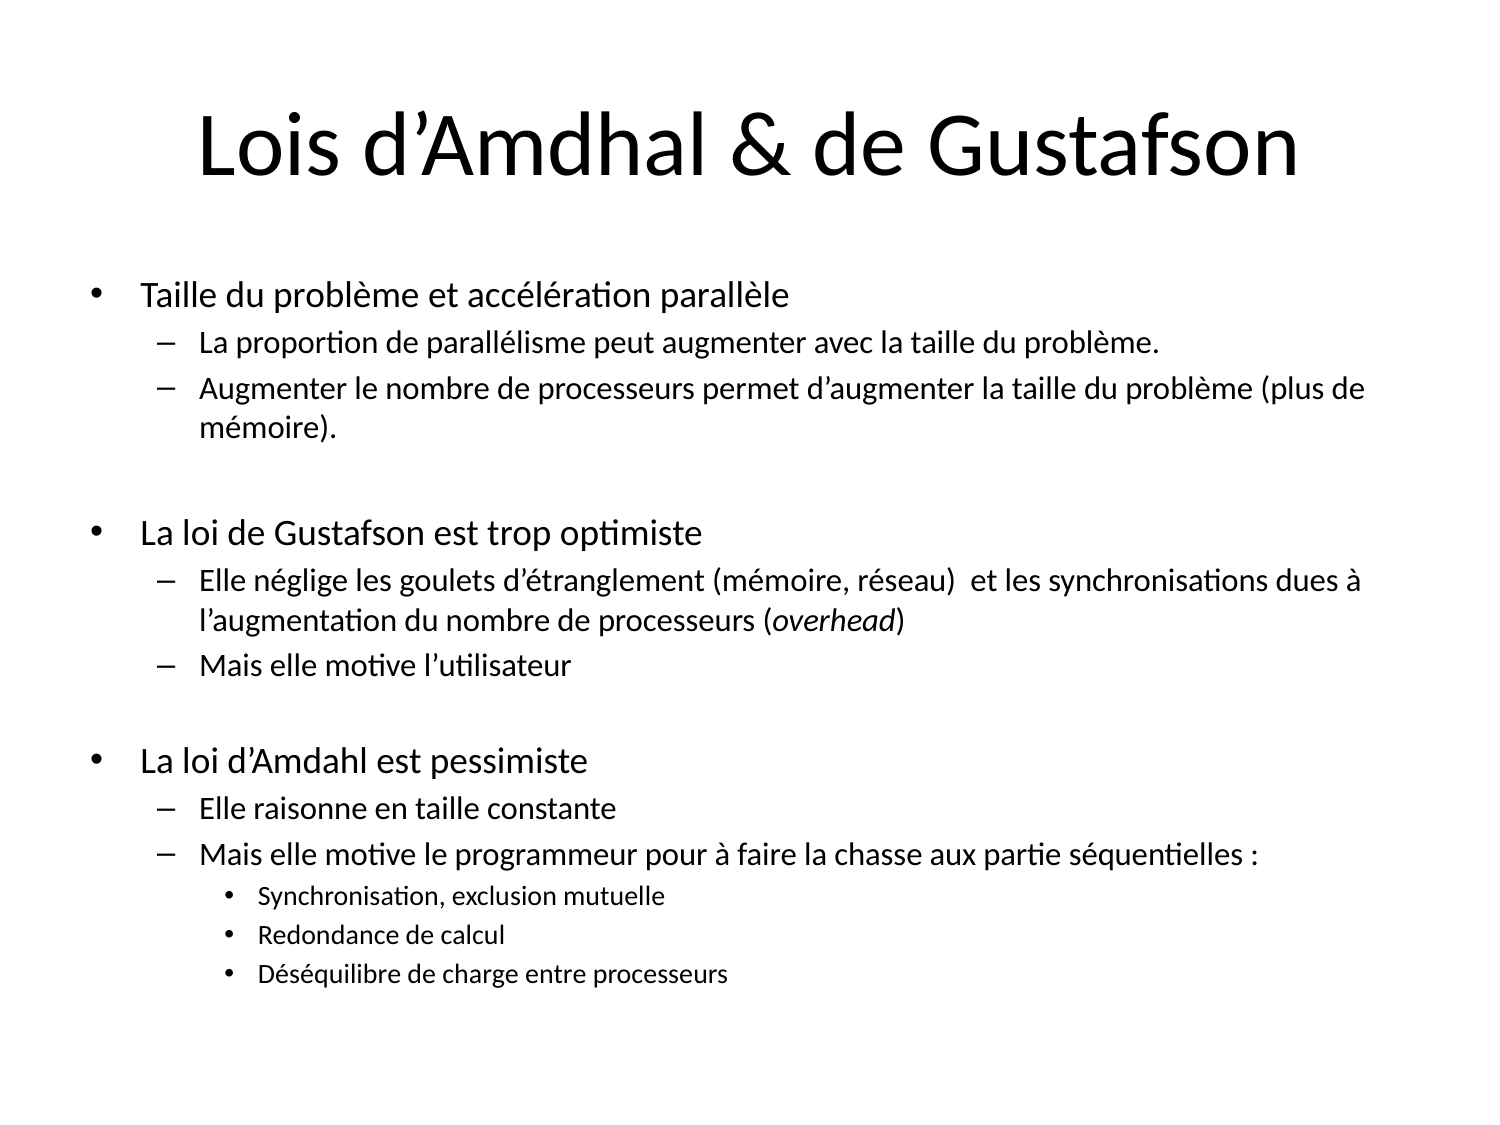

# Lois d’Amdhal & de Gustafson
Taille du problème et accélération parallèle
La proportion de parallélisme peut augmenter avec la taille du problème.
Augmenter le nombre de processeurs permet d’augmenter la taille du problème (plus de mémoire).

La loi de Gustafson est trop optimiste
Elle néglige les goulets d’étranglement (mémoire, réseau)  et les synchronisations dues à l’augmentation du nombre de processeurs (overhead)
Mais elle motive l’utilisateur

La loi d’Amdahl est pessimiste
Elle raisonne en taille constante
Mais elle motive le programmeur pour à faire la chasse aux partie séquentielles :
Synchronisation, exclusion mutuelle
Redondance de calcul
Déséquilibre de charge entre processeurs